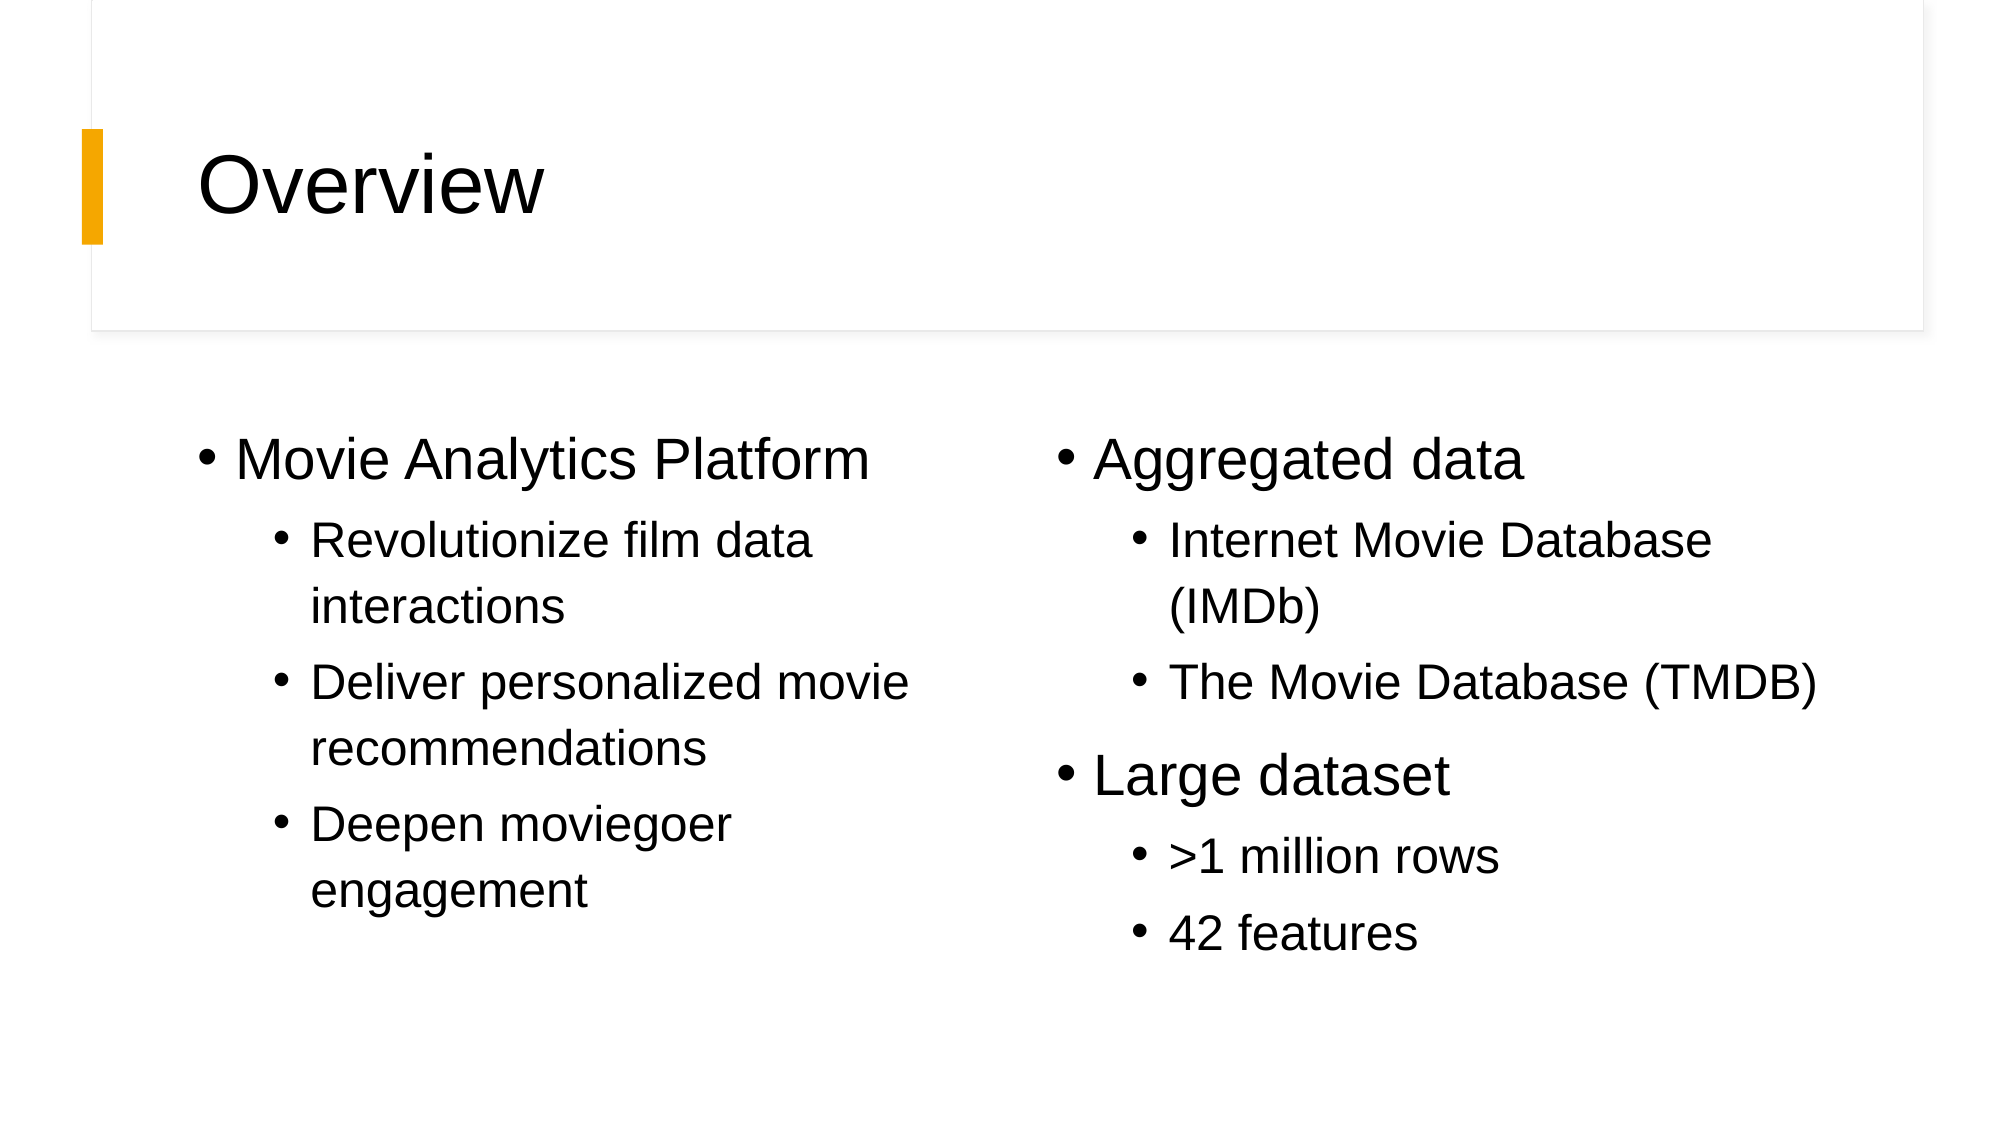

# Overview
Movie Analytics Platform
Revolutionize film data interactions
Deliver personalized movie recommendations
Deepen moviegoer engagement
Aggregated data
Internet Movie Database (IMDb)
The Movie Database (TMDB)
Large dataset
>1 million rows
42 features